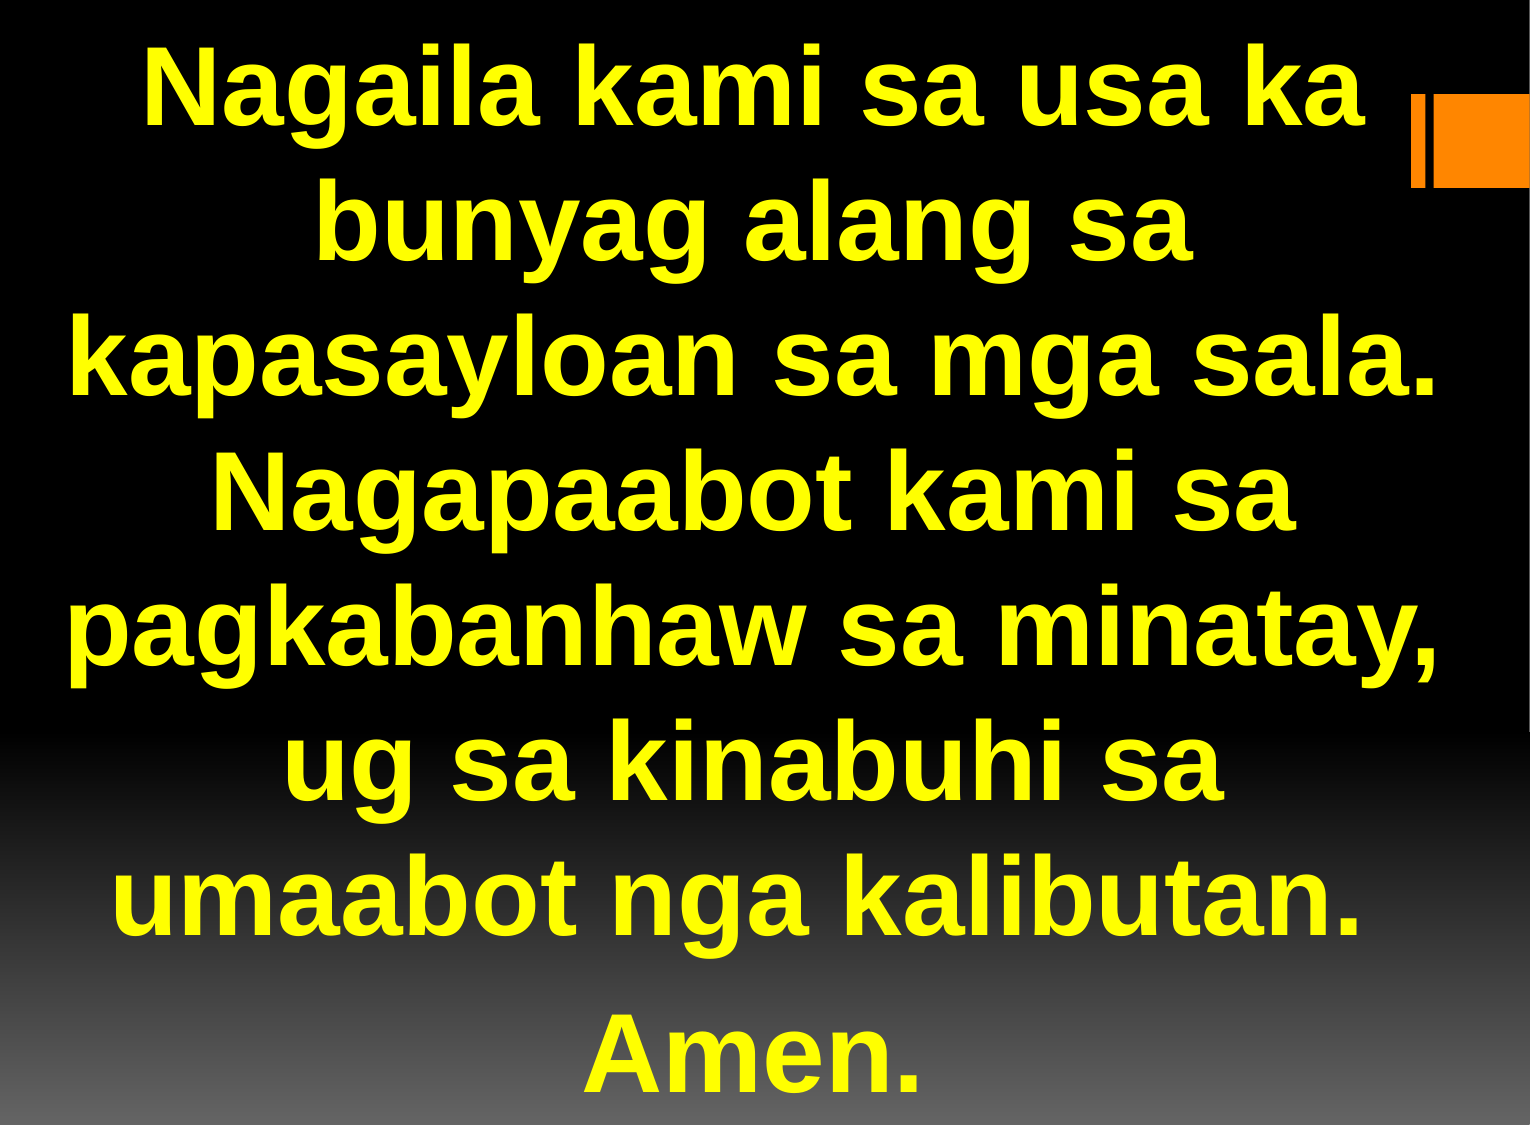

Nagaila kami sa usa ka bunyag alang sa kapasayloan sa mga sala. Nagapaabot kami sa pagkabanhaw sa minatay, ug sa kinabuhi sa umaabot nga kalibutan.
Amen.